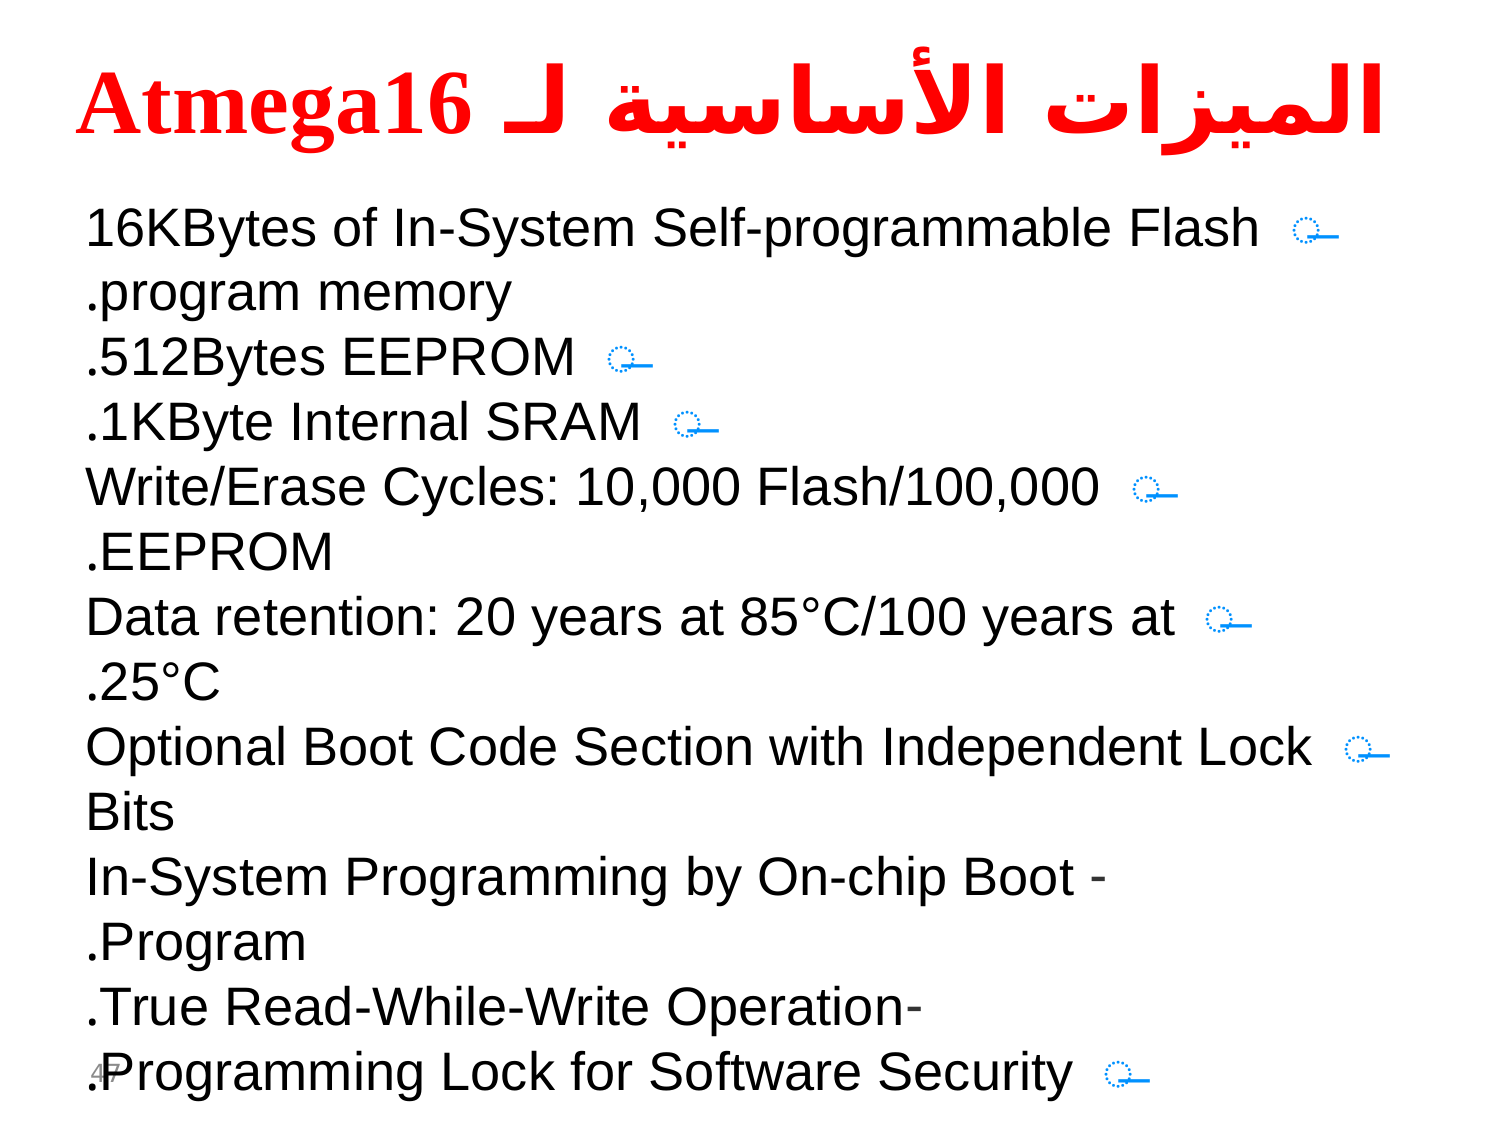

الميزات الأساسية لـ Atmega16
̶  16KBytes of In-System Self-programmable Flash program memory.
̶  512Bytes EEPROM.
̶  1KByte Internal SRAM.
̶  Write/Erase Cycles: 10,000 Flash/100,000 EEPROM.
̶  Data retention: 20 years at 85°C/100 years at 25°C.
̶  Optional Boot Code Section with Independent Lock Bits
     - In-System Programming by On-chip Boot Program.
     -True Read-While-Write Operation.
̶  Programming Lock for Software Security.

47